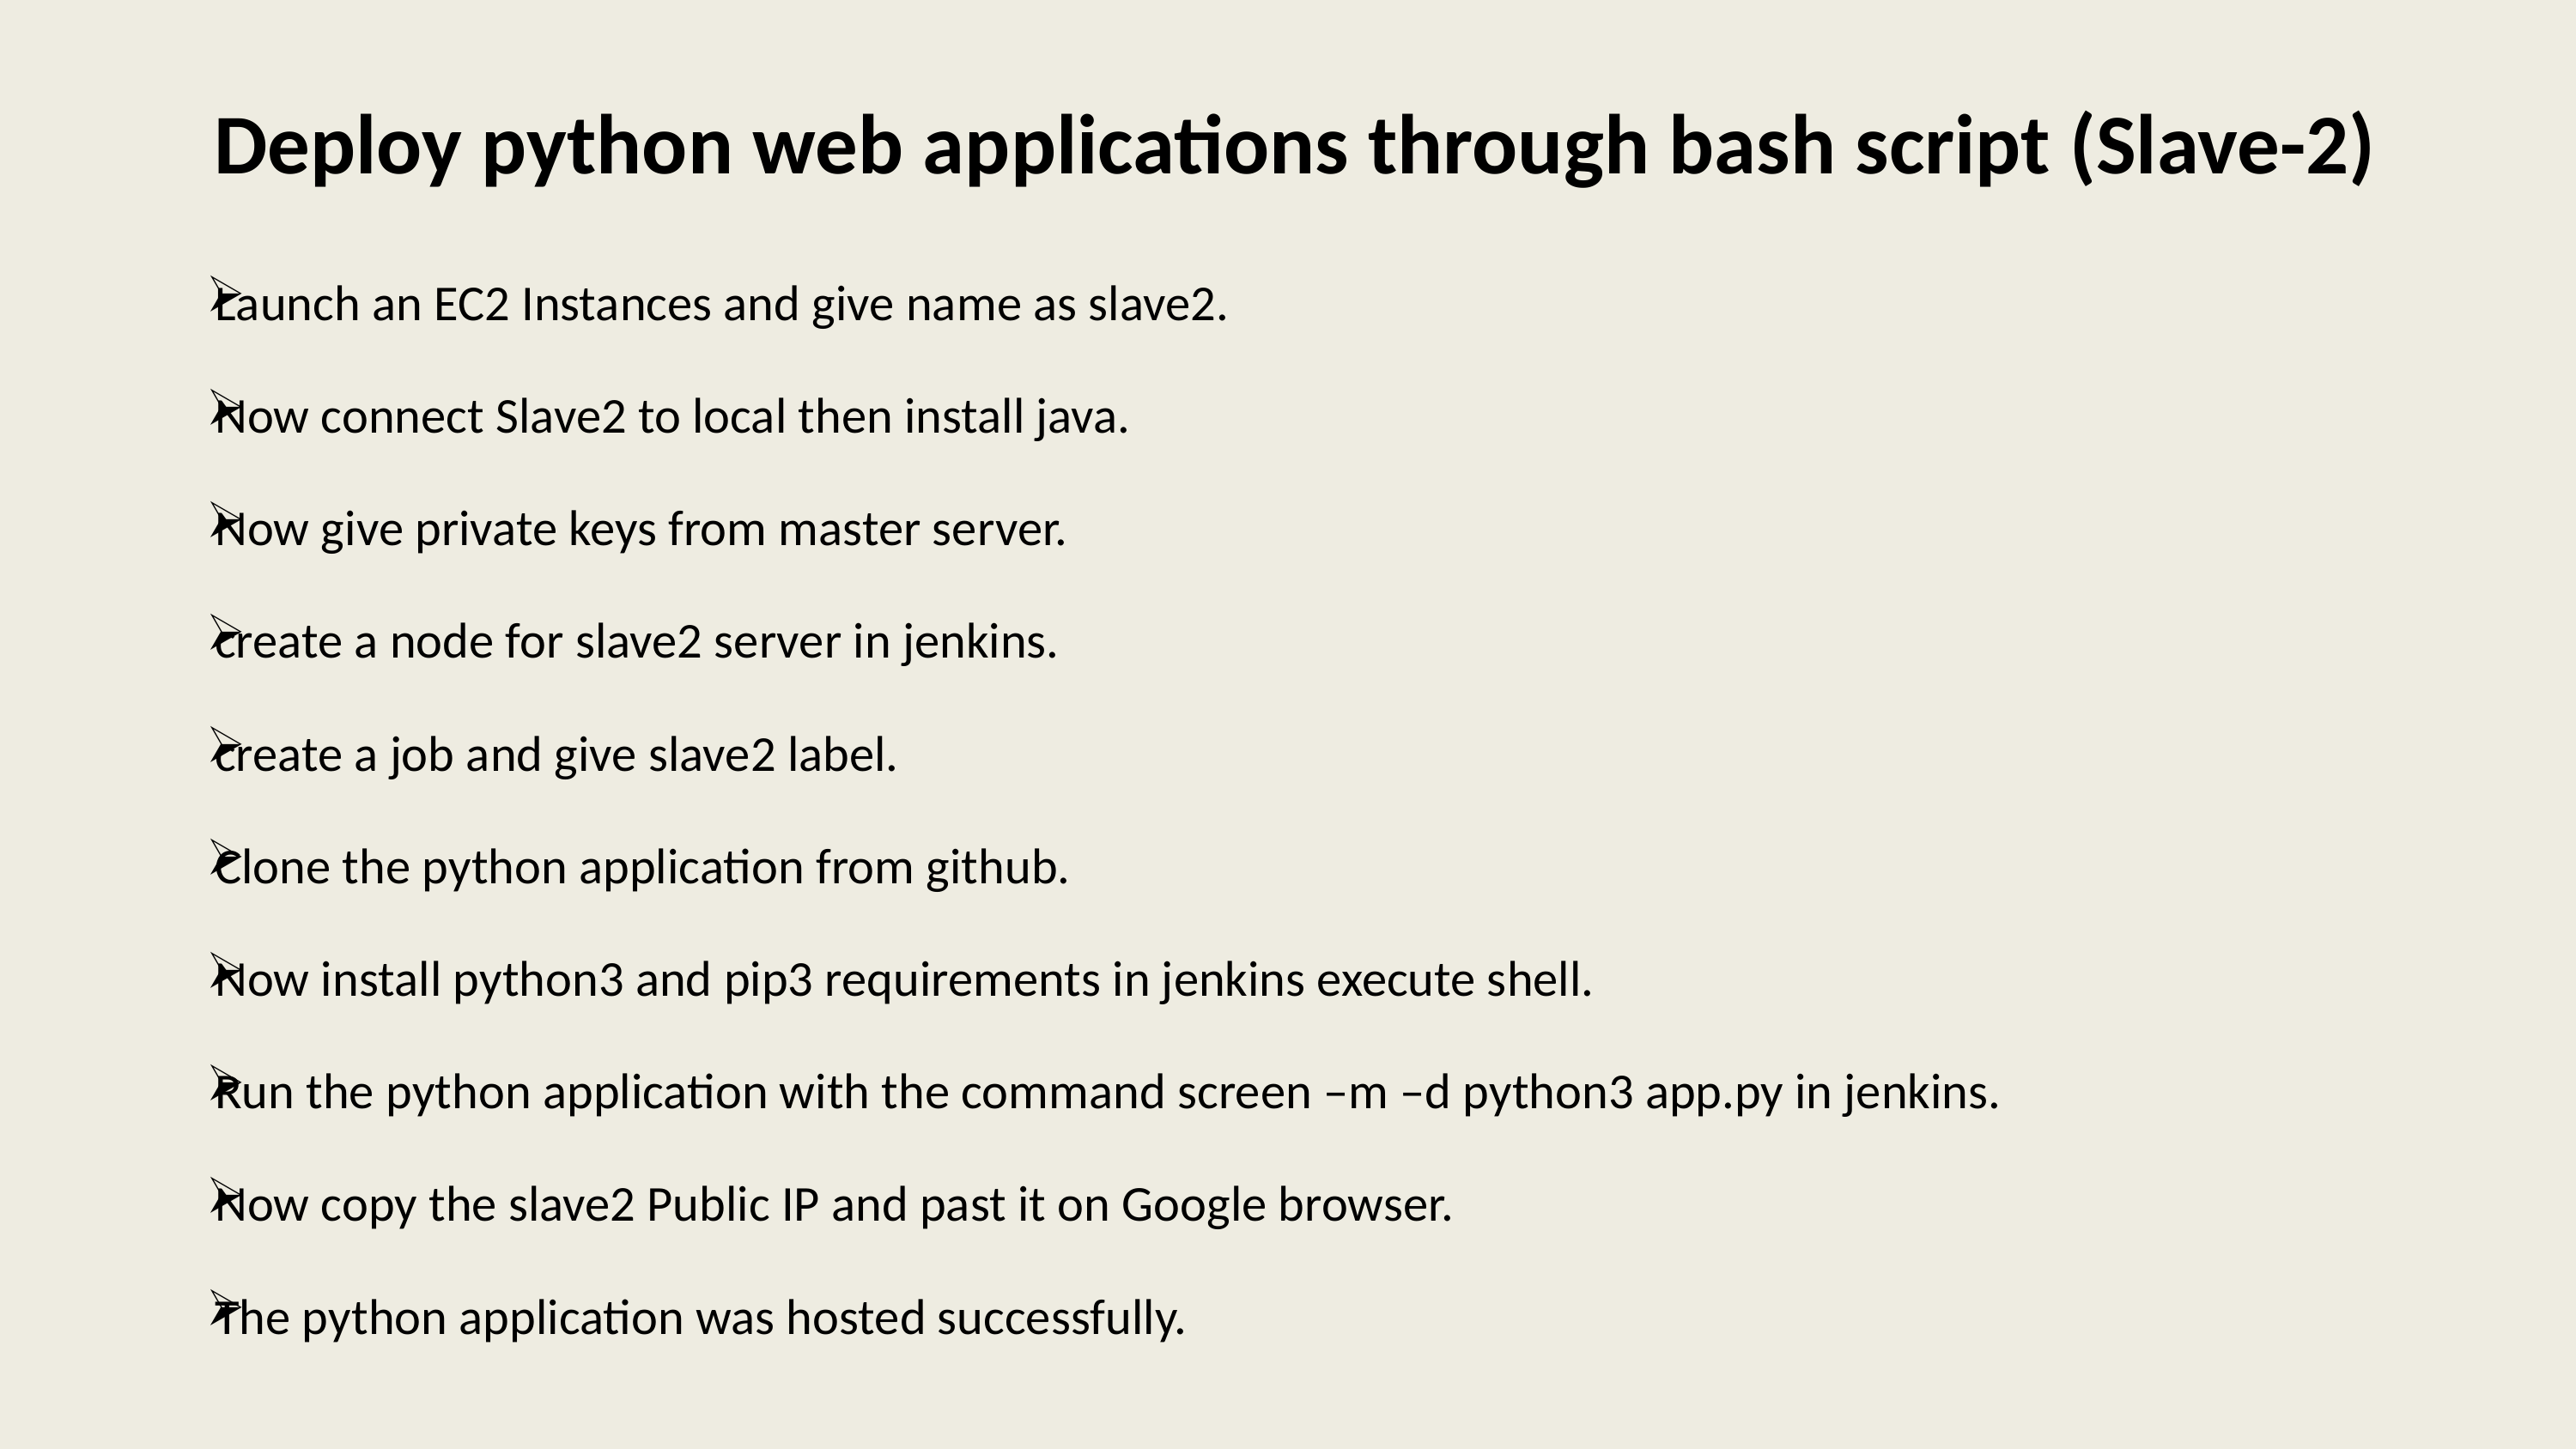

# Deploy python web applications through bash script (Slave-2)
Launch an EC2 Instances and give name as slave2.
Now connect Slave2 to local then install java.
Now give private keys from master server.
create a node for slave2 server in jenkins.
create a job and give slave2 label.
Clone the python application from github.
Now install python3 and pip3 requirements in jenkins execute shell.
Run the python application with the command screen –m –d python3 app.py in jenkins.
Now copy the slave2 Public IP and past it on Google browser.
The python application was hosted successfully.